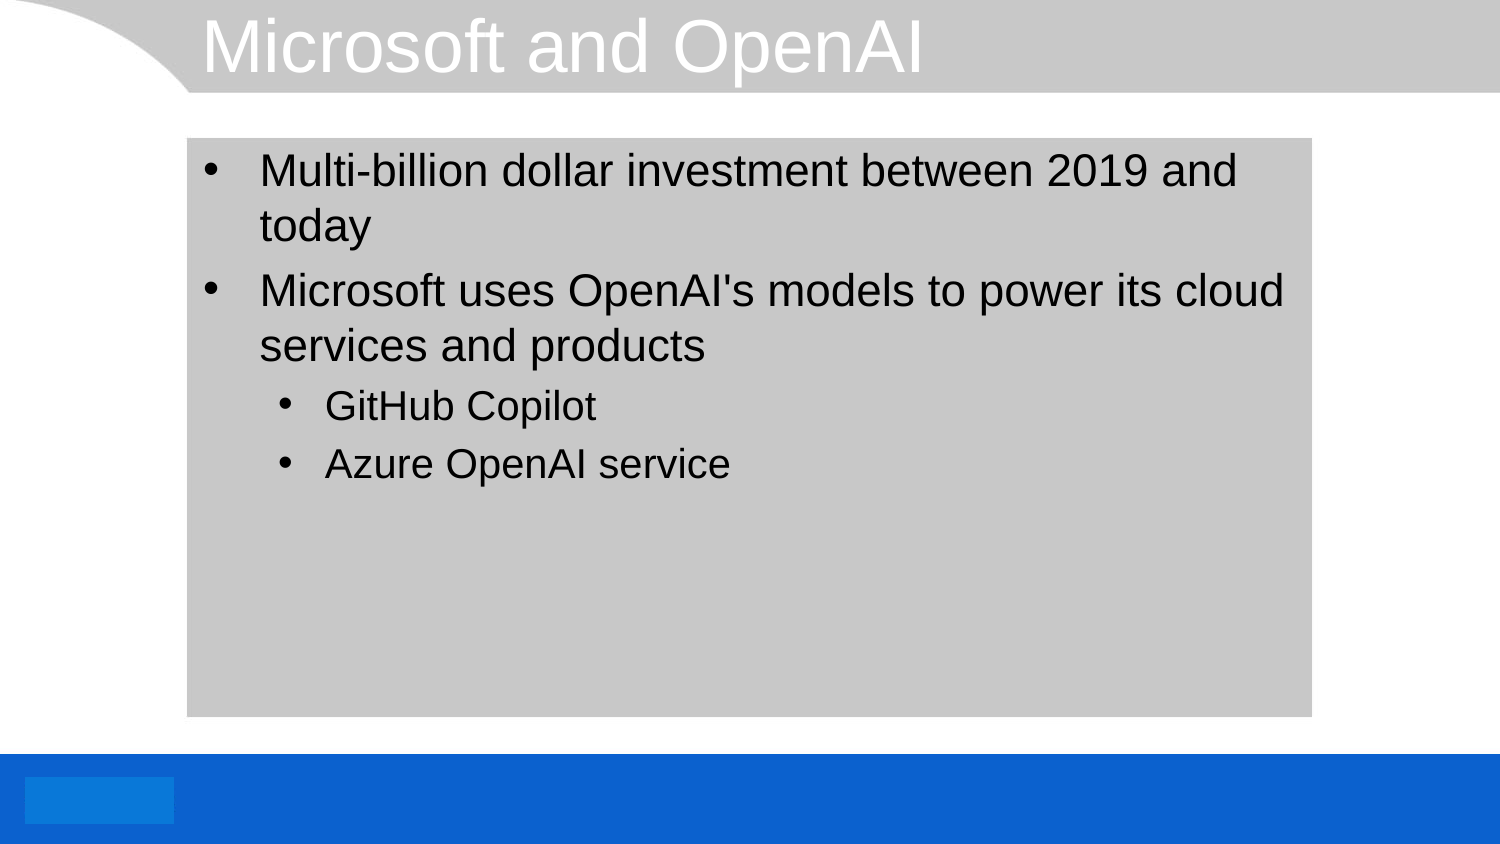

# Microsoft and OpenAI
Multi-billion dollar investment between 2019 and today
Microsoft uses OpenAI's models to power its cloud services and products
GitHub Copilot
Azure OpenAI service